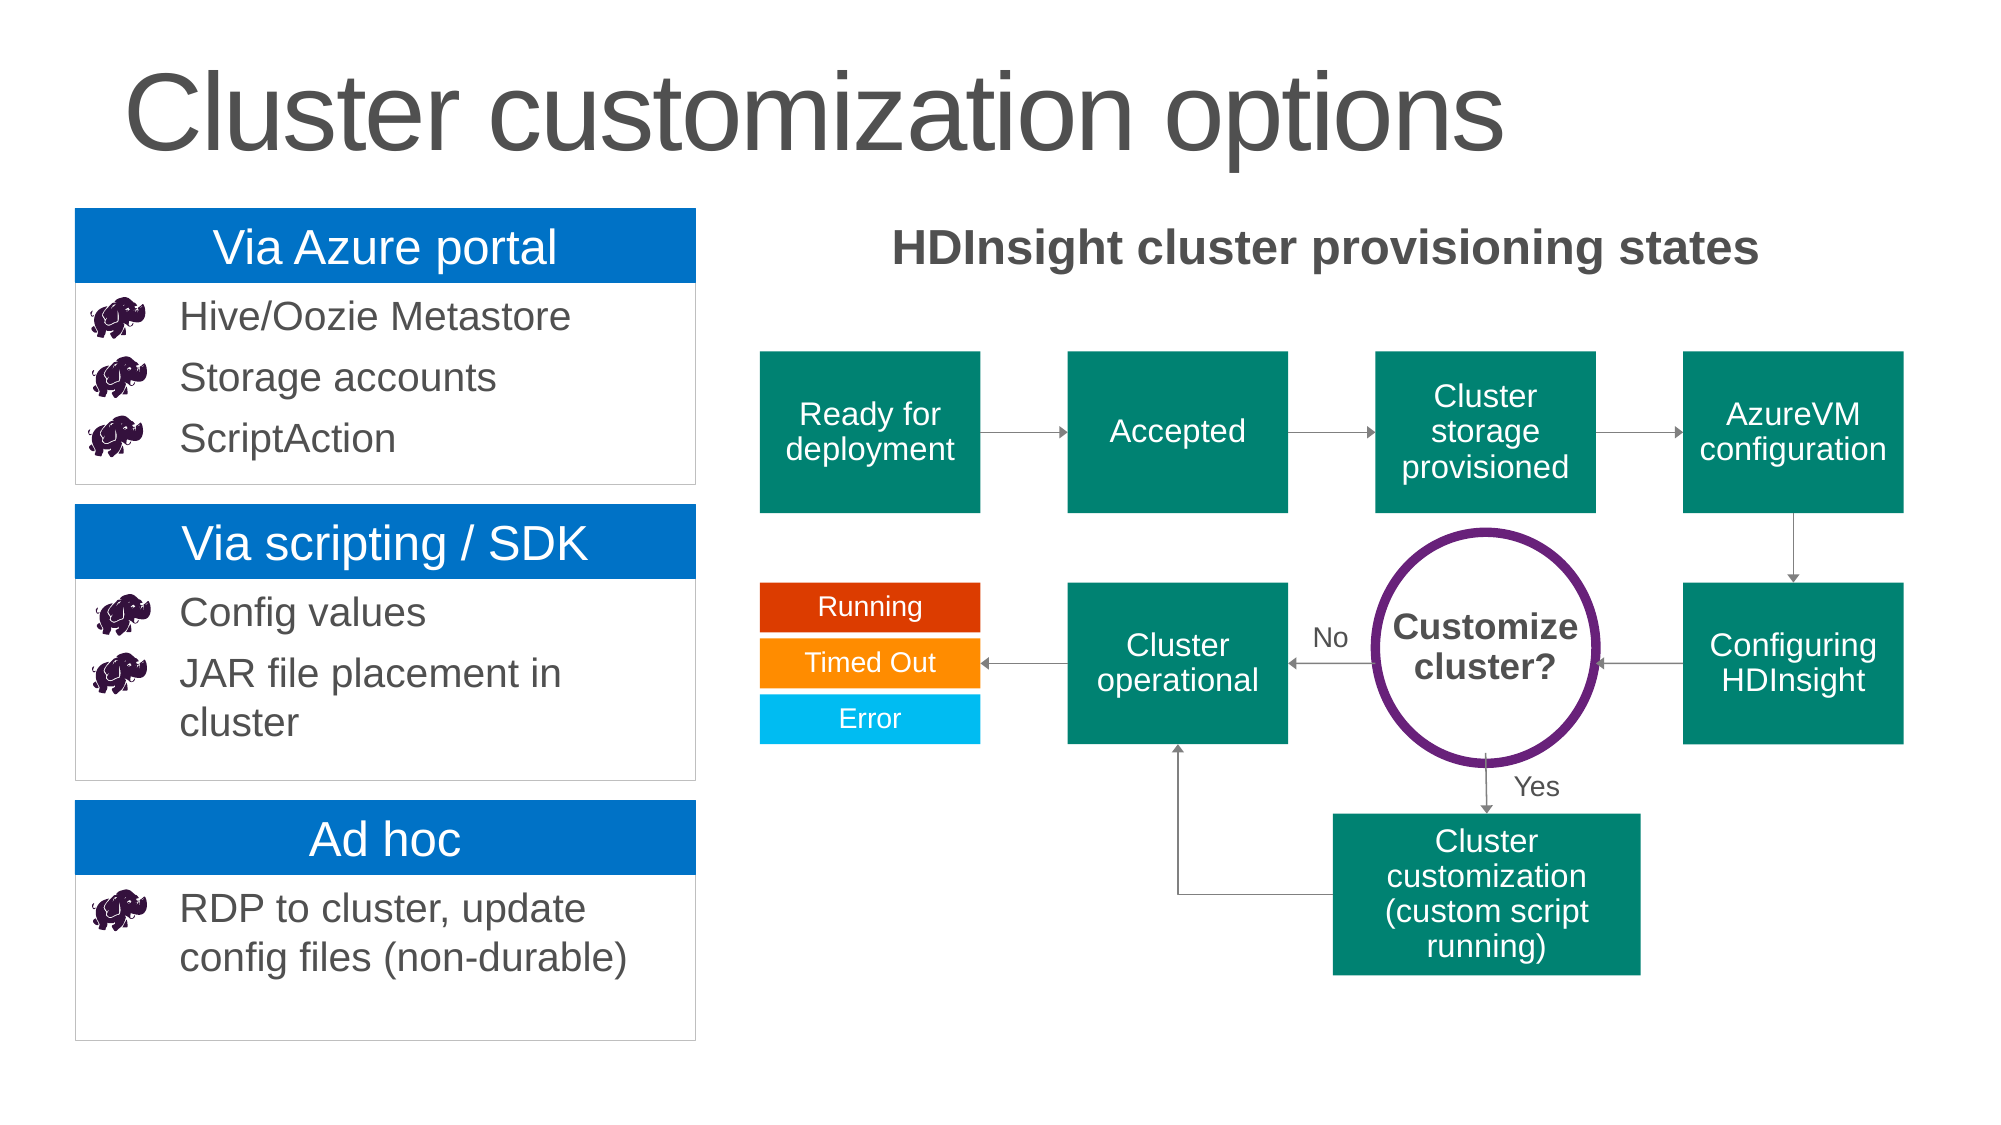

# Cluster customization options

HDInsight cluster provisioning states
Via Azure portal
Hive/Oozie Metastore
Storage accounts
ScriptAction

Ready for deployment
Accepted
Cluster storage provisioned
AzureVM configuration
Via scripting / SDK
Config values
JAR file placement in cluster

Customize
cluster?
Running
Cluster operational
Configuring HDInsight
No
Timed Out
Error
Yes
Ad hoc
RDP to cluster, update config files (non-durable)

Cluster customization (custom script running)